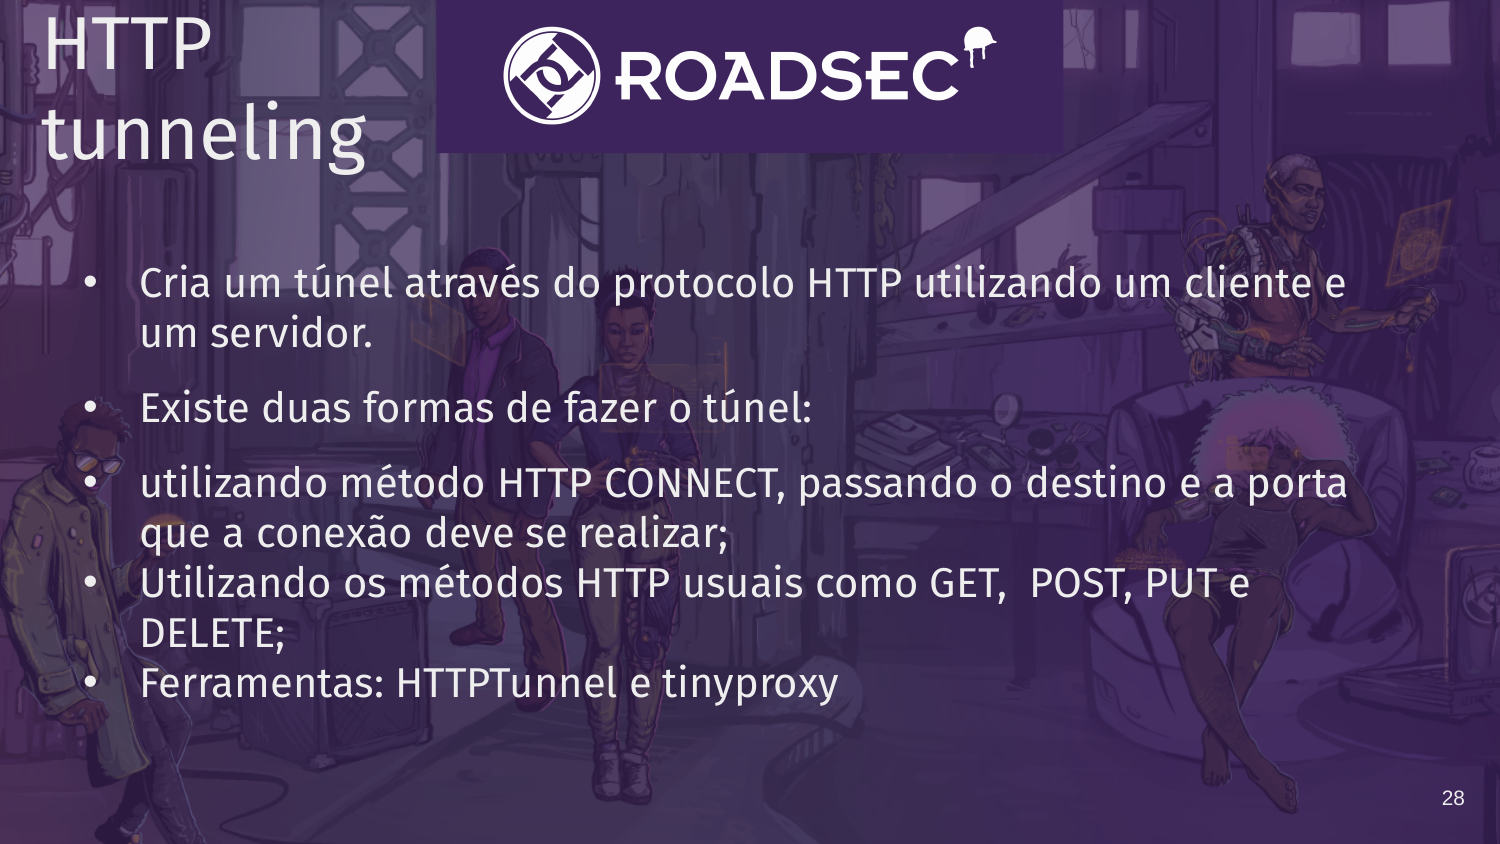

# HTTP tunneling
Cria um túnel através do protocolo HTTP utilizando um cliente e um servidor.
Existe duas formas de fazer o túnel:
utilizando método HTTP CONNECT, passando o destino e a porta que a conexão deve se realizar;
Utilizando os métodos HTTP usuais como GET,  POST, PUT e DELETE;
Ferramentas: HTTPTunnel e tinyproxy
28